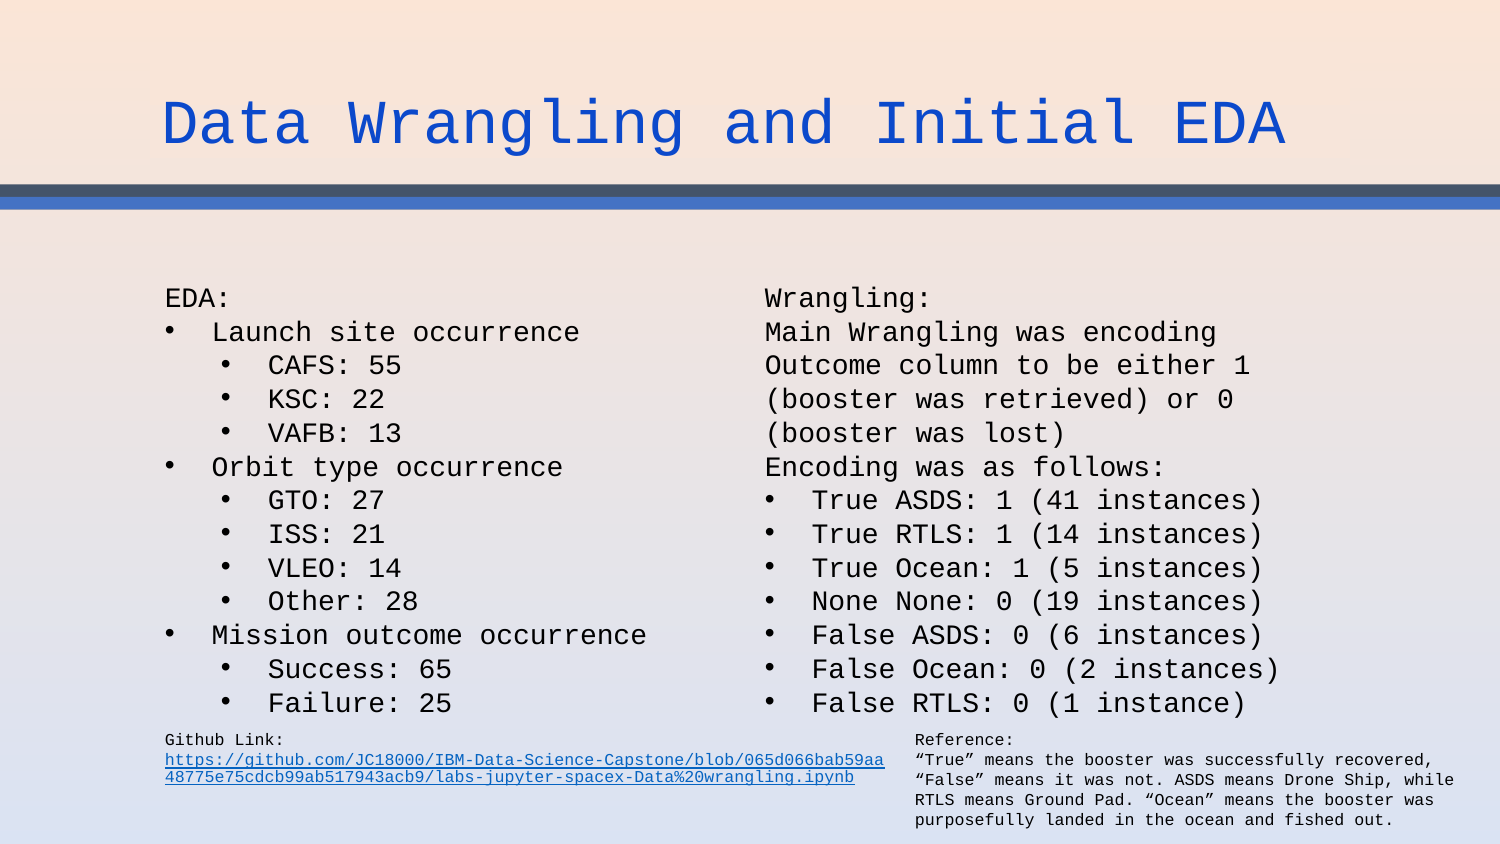

Data Wrangling and Initial EDA
Summarize what charts were plotted and why you used those charts
Add the GitHub URL of your completed EDA with data visualization notebook, as an external reference and peer-review purpose

EDA:
Launch site occurrence
CAFS: 55
KSC: 22
VAFB: 13
Orbit type occurrence
GTO: 27
ISS: 21
VLEO: 14
Other: 28
Mission outcome occurrence
Success: 65
Failure: 25
Wrangling:
Main Wrangling was encoding Outcome column to be either 1 (booster was retrieved) or 0 (booster was lost)
Encoding was as follows:
True ASDS: 1 (41 instances)
True RTLS: 1 (14 instances)
True Ocean: 1 (5 instances)
None None: 0 (19 instances)
False ASDS: 0 (6 instances)
False Ocean: 0 (2 instances)
False RTLS: 0 (1 instance)
Github Link: https://github.com/JC18000/IBM-Data-Science-Capstone/blob/065d066bab59aa48775e75cdcb99ab517943acb9/labs-jupyter-spacex-Data%20wrangling.ipynb
Reference:
“True” means the booster was successfully recovered, “False” means it was not. ASDS means Drone Ship, while RTLS means Ground Pad. “Ocean” means the booster was purposefully landed in the ocean and fished out.